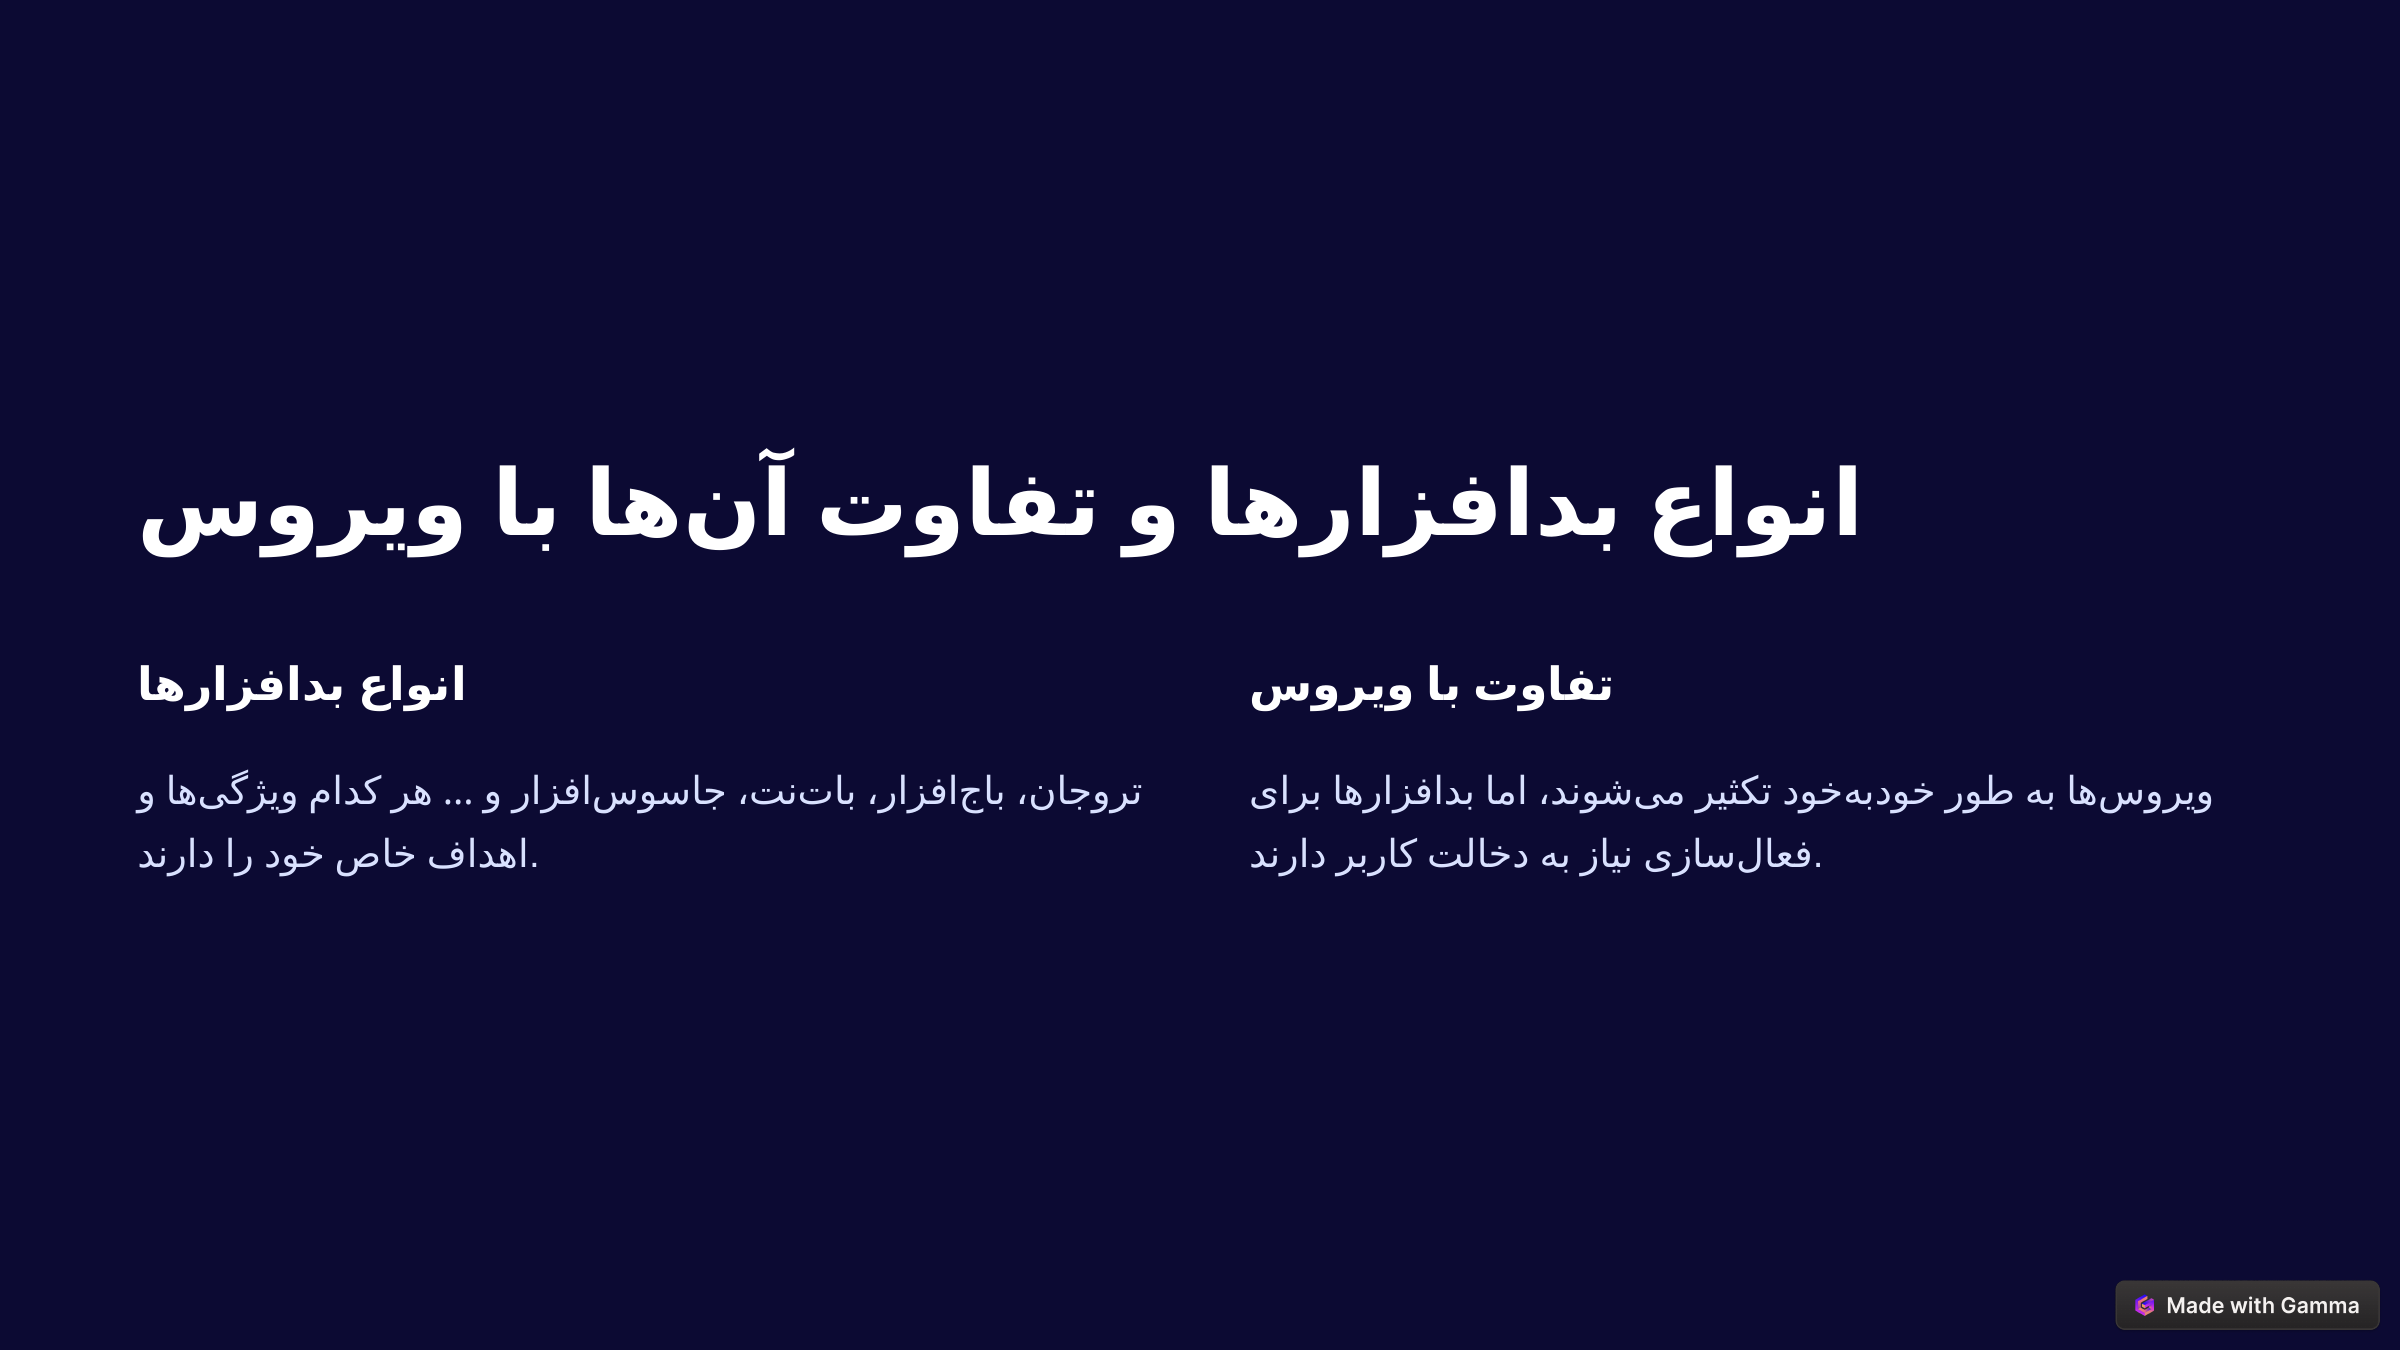

انواع بدافزارها و تفاوت آن‌ها با ویروس
انواع بدافزارها
تفاوت با ویروس
تروجان، باج‌افزار، بات‌نت، جاسوس‌افزار و ... هر کدام ویژگی‌ها و اهداف خاص خود را دارند.
ویروس‌ها به طور خود‌به‌خود تکثیر می‌شوند، اما بدافزارها برای فعال‌سازی نیاز به دخالت کاربر دارند.